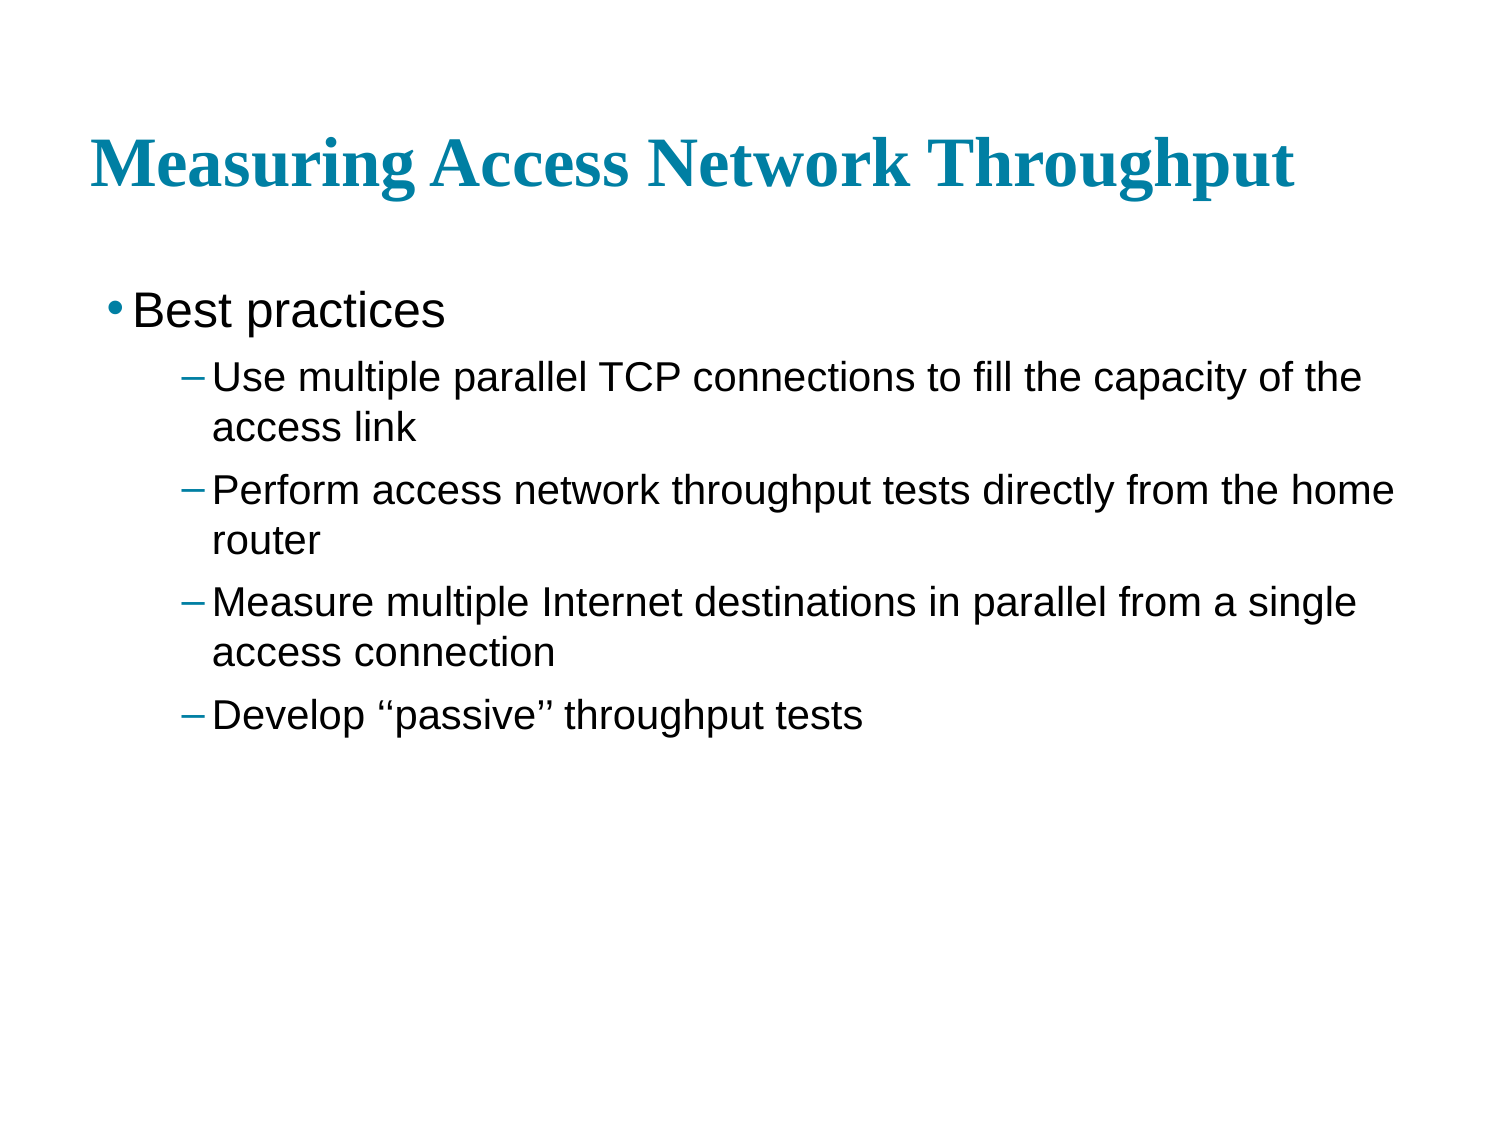

# Measuring Access Network Throughput
Best practices
Use multiple parallel TCP connections to fill the capacity of the access link
Perform access network throughput tests directly from the home router
Measure multiple Internet destinations in parallel from a single access connection
Develop ‘‘passive’’ throughput tests